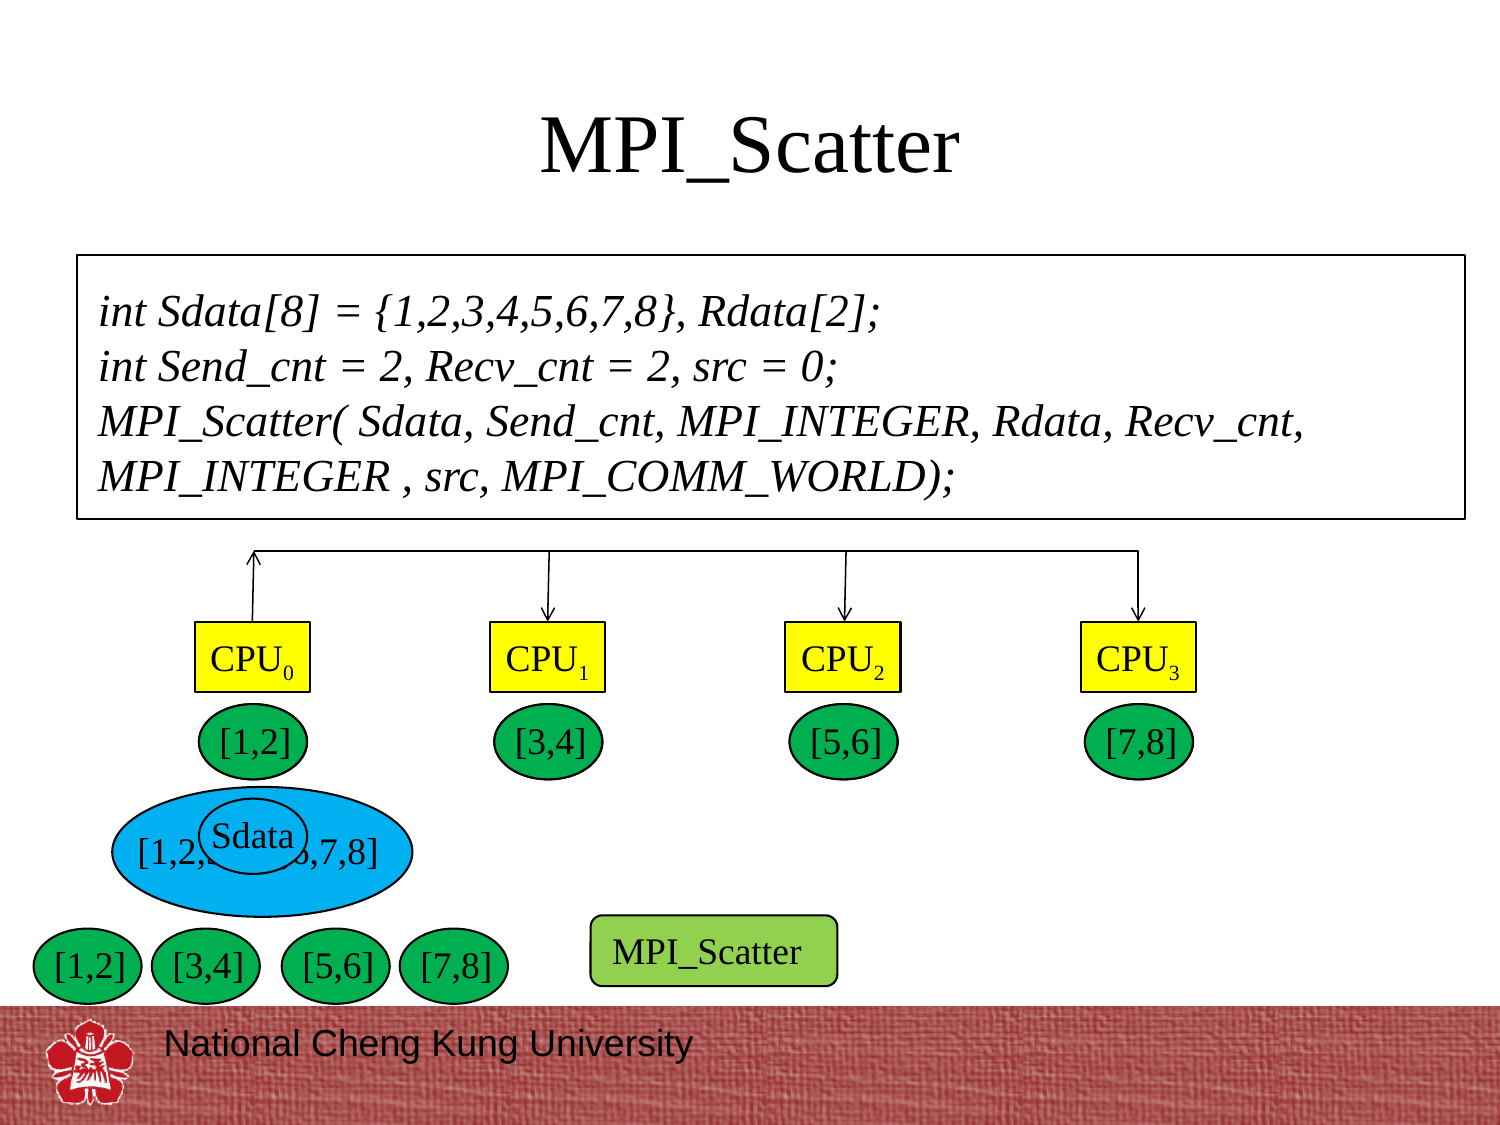

# MPI_Scatter

int Sdata[8] = {1,2,3,4,5,6,7,8}, Rdata[2];
int Send_cnt = 2, Recv_cnt = 2, src = 0;
MPI_Scatter( Sdata, Send_cnt, MPI_INTEGER, Rdata, Recv_cnt,
MPI_INTEGER , src, MPI_COMM_WORLD);

CPU0

CPU1

CPU2

CPU3

Rdata

 [1,2]

Rdata

 [3,4]

Rdata

 [5,6]

Rdata

 [7,8]

[1,2,3,4,5,6,7,8]

Sdata

MPI_Scatter

 [1,2]

 [3,4]

 [5,6]

 [7,8]